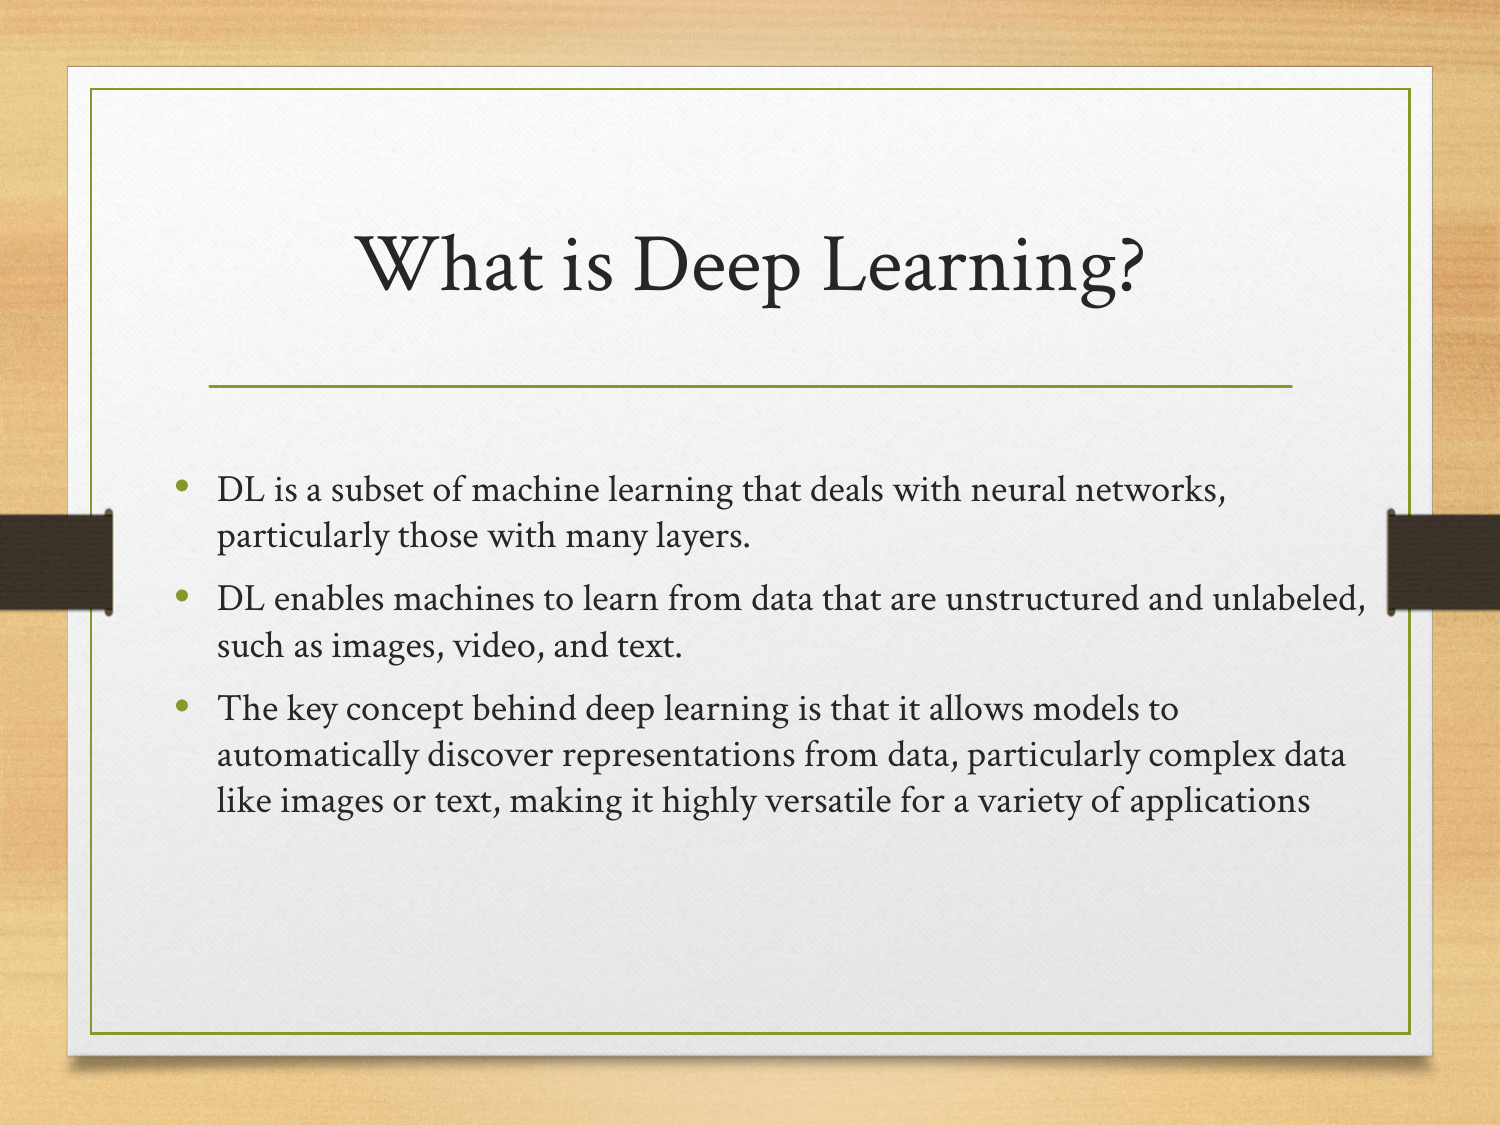

# What is Deep Learning?
DL is a subset of machine learning that deals with neural networks, particularly those with many layers.
DL enables machines to learn from data that are unstructured and unlabeled, such as images, video, and text.
The key concept behind deep learning is that it allows models to automatically discover representations from data, particularly complex data like images or text, making it highly versatile for a variety of applications